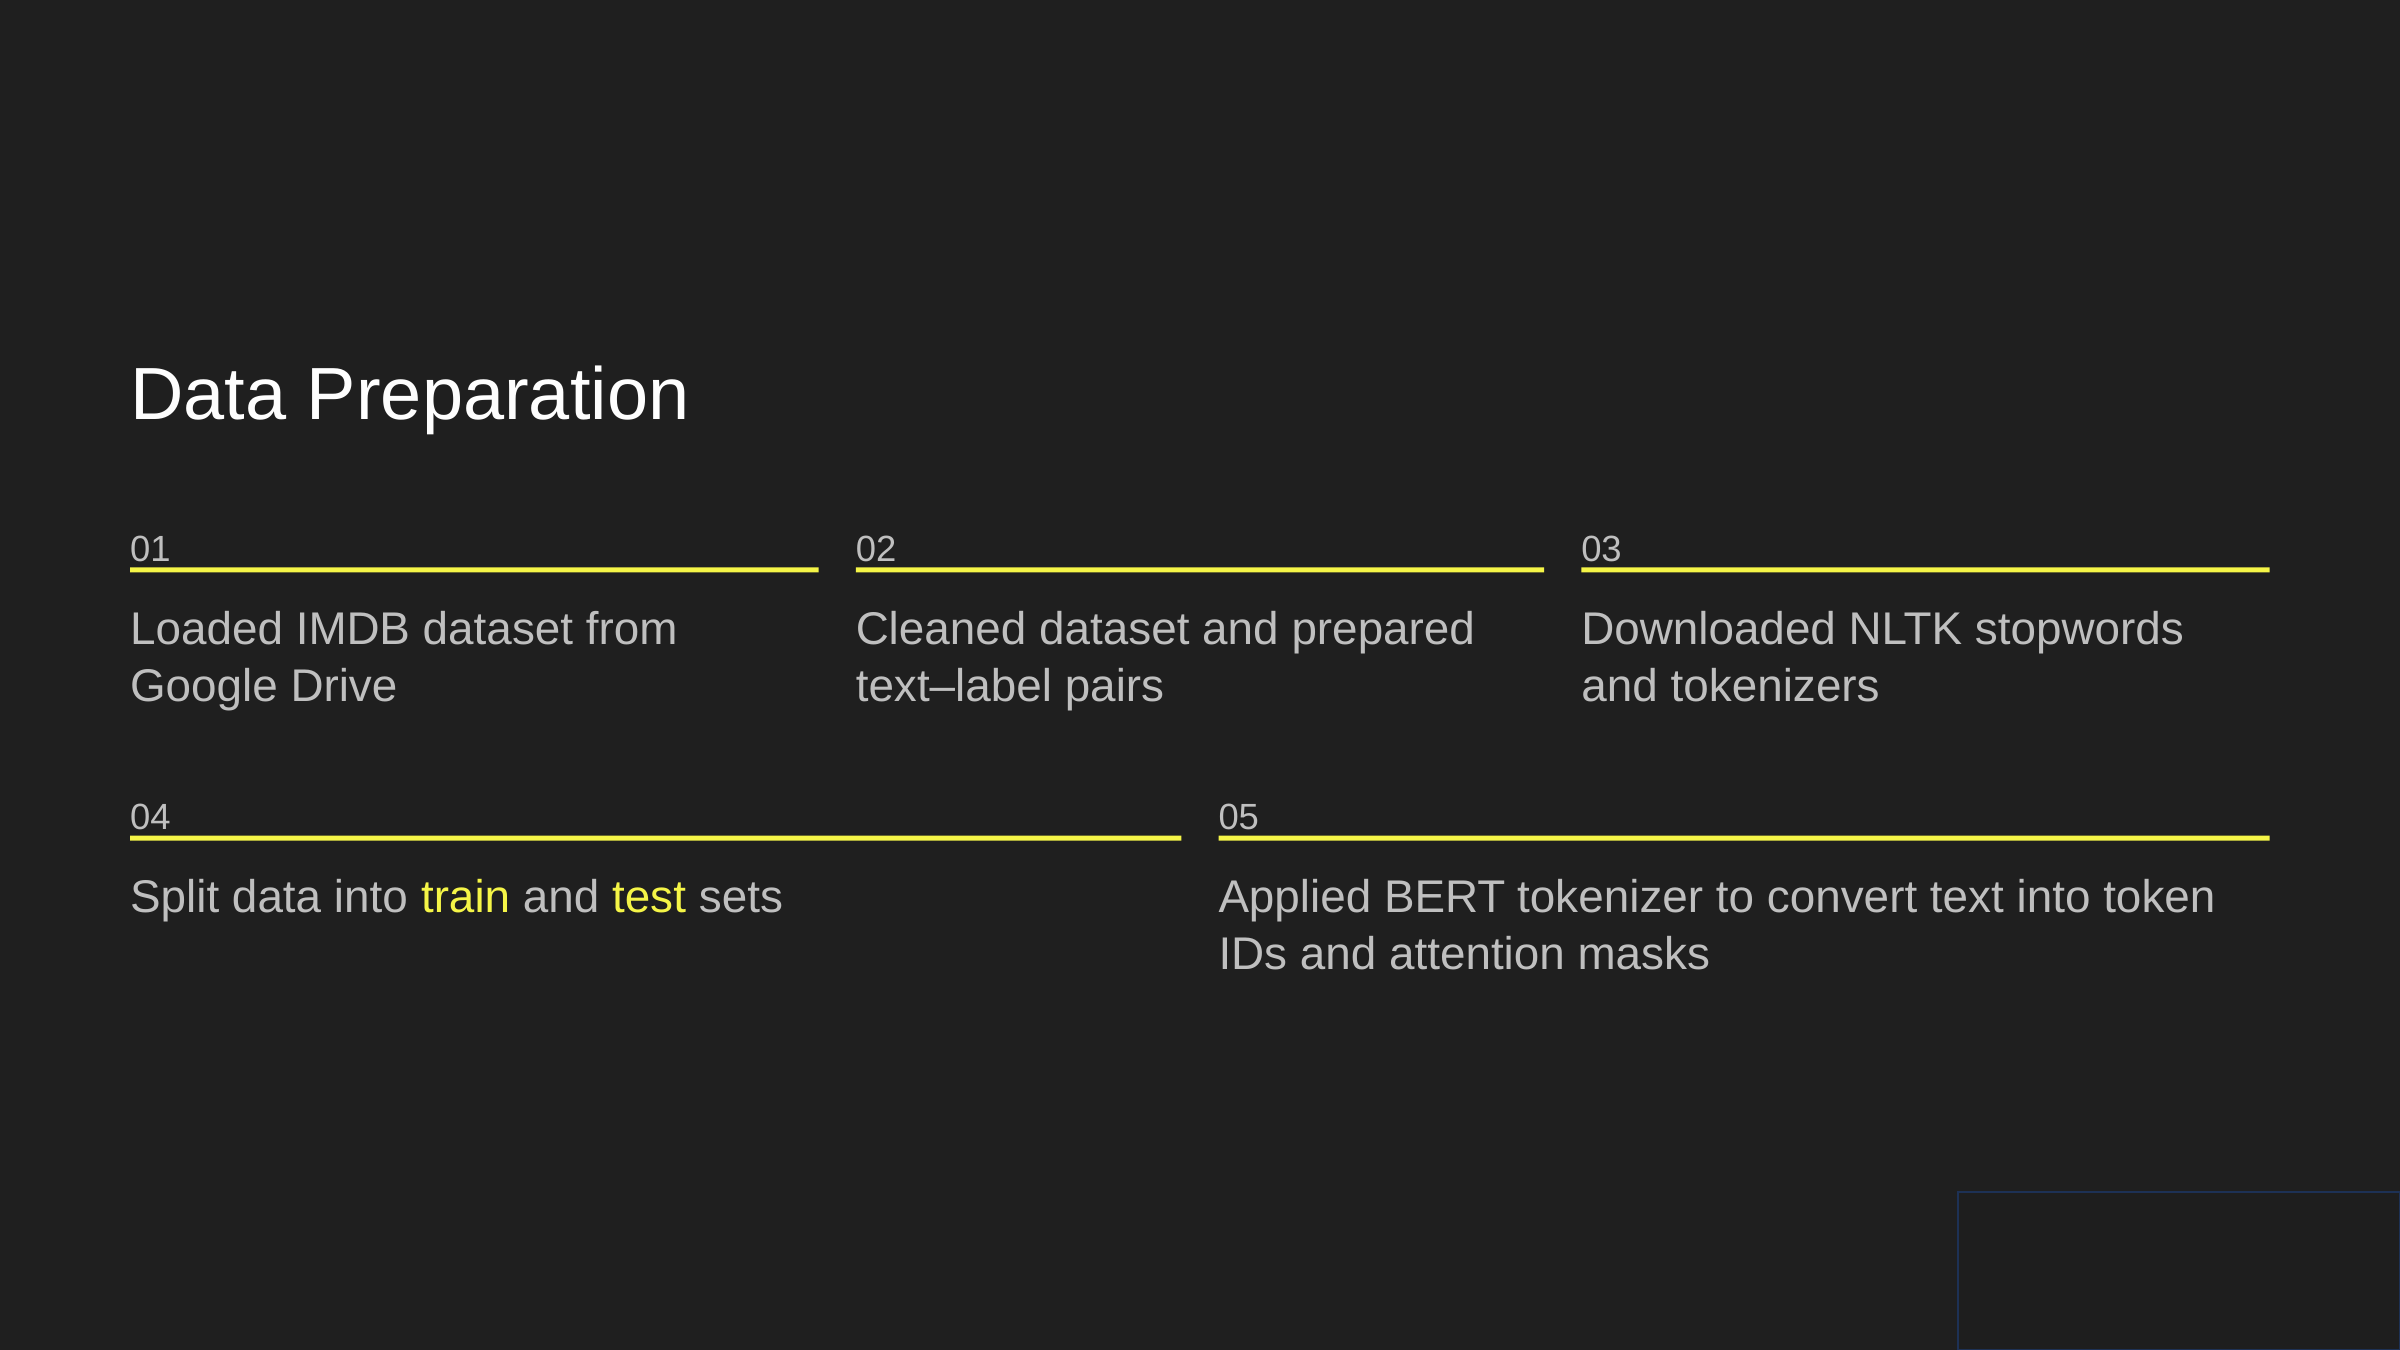

Data Preparation
01
02
03

Loaded IMDB dataset from Google Drive
Cleaned dataset and prepared text–label pairs
Downloaded NLTK stopwords and tokenizers
04
05

Split data into train and test sets
Applied BERT tokenizer to convert text into token IDs and attention masks